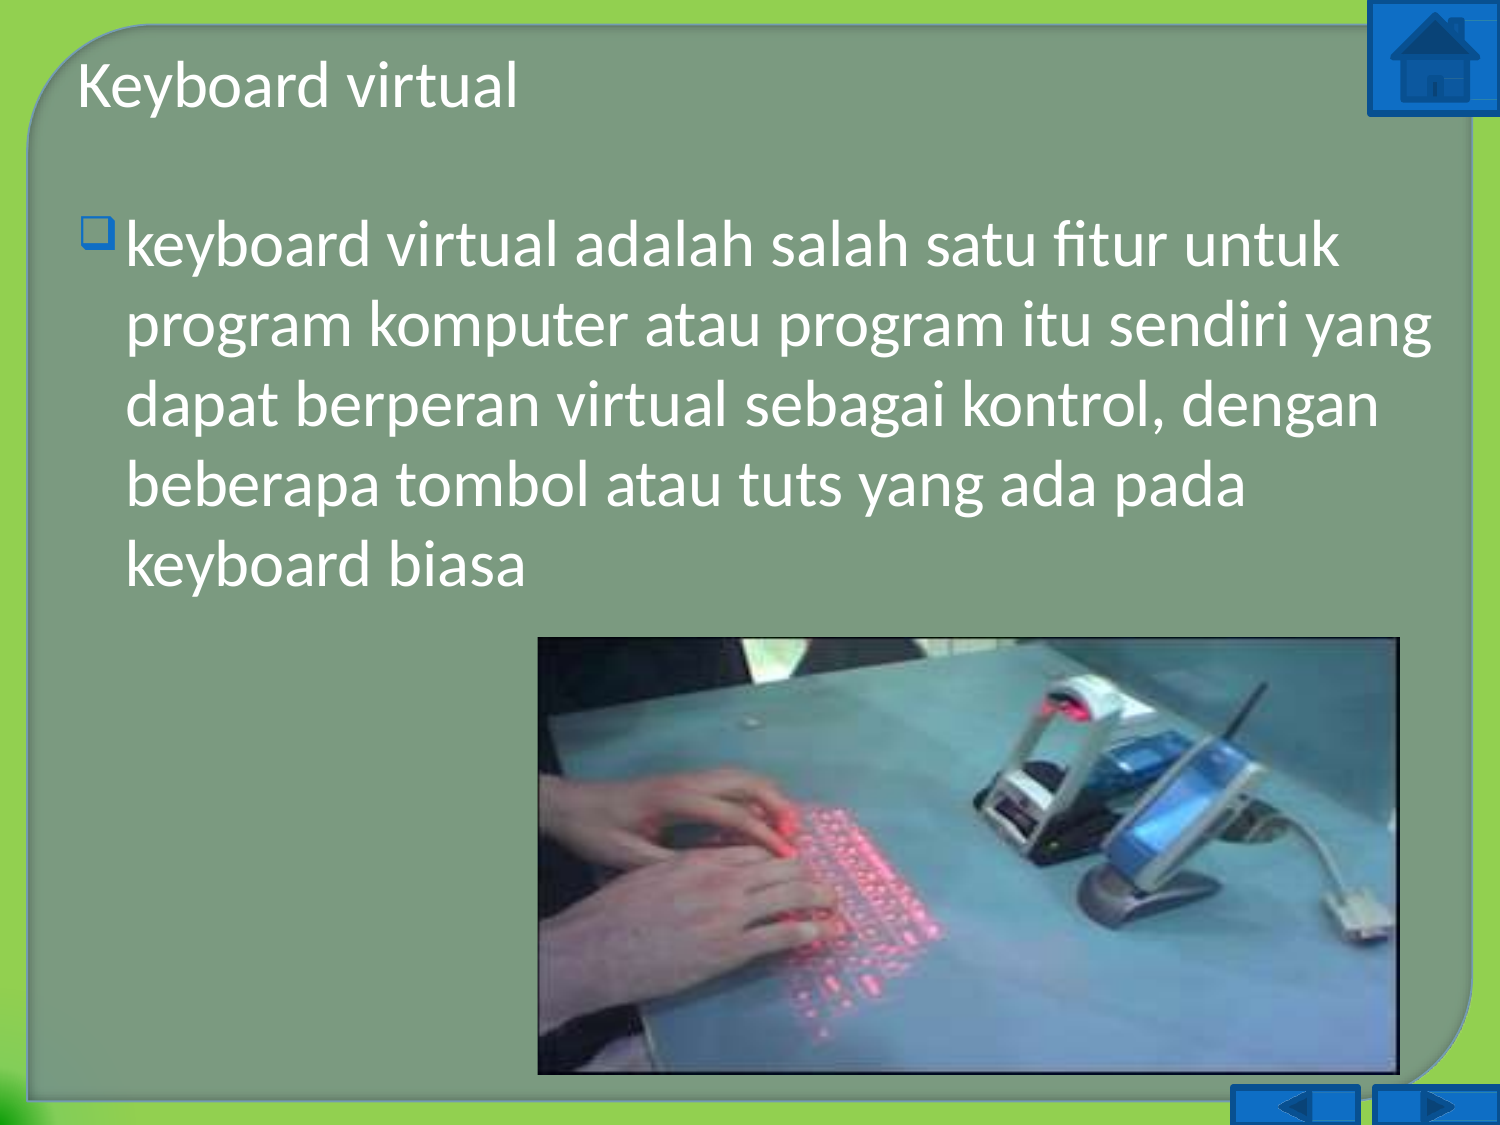

Keyboard virtual

keyboard virtual adalah salah satu fitur untuk  program komputer atau program itu sendiri yang  dapat berperan virtual sebagai kontrol, dengan  beberapa tombol atau tuts yang ada pada  keyboard biasa